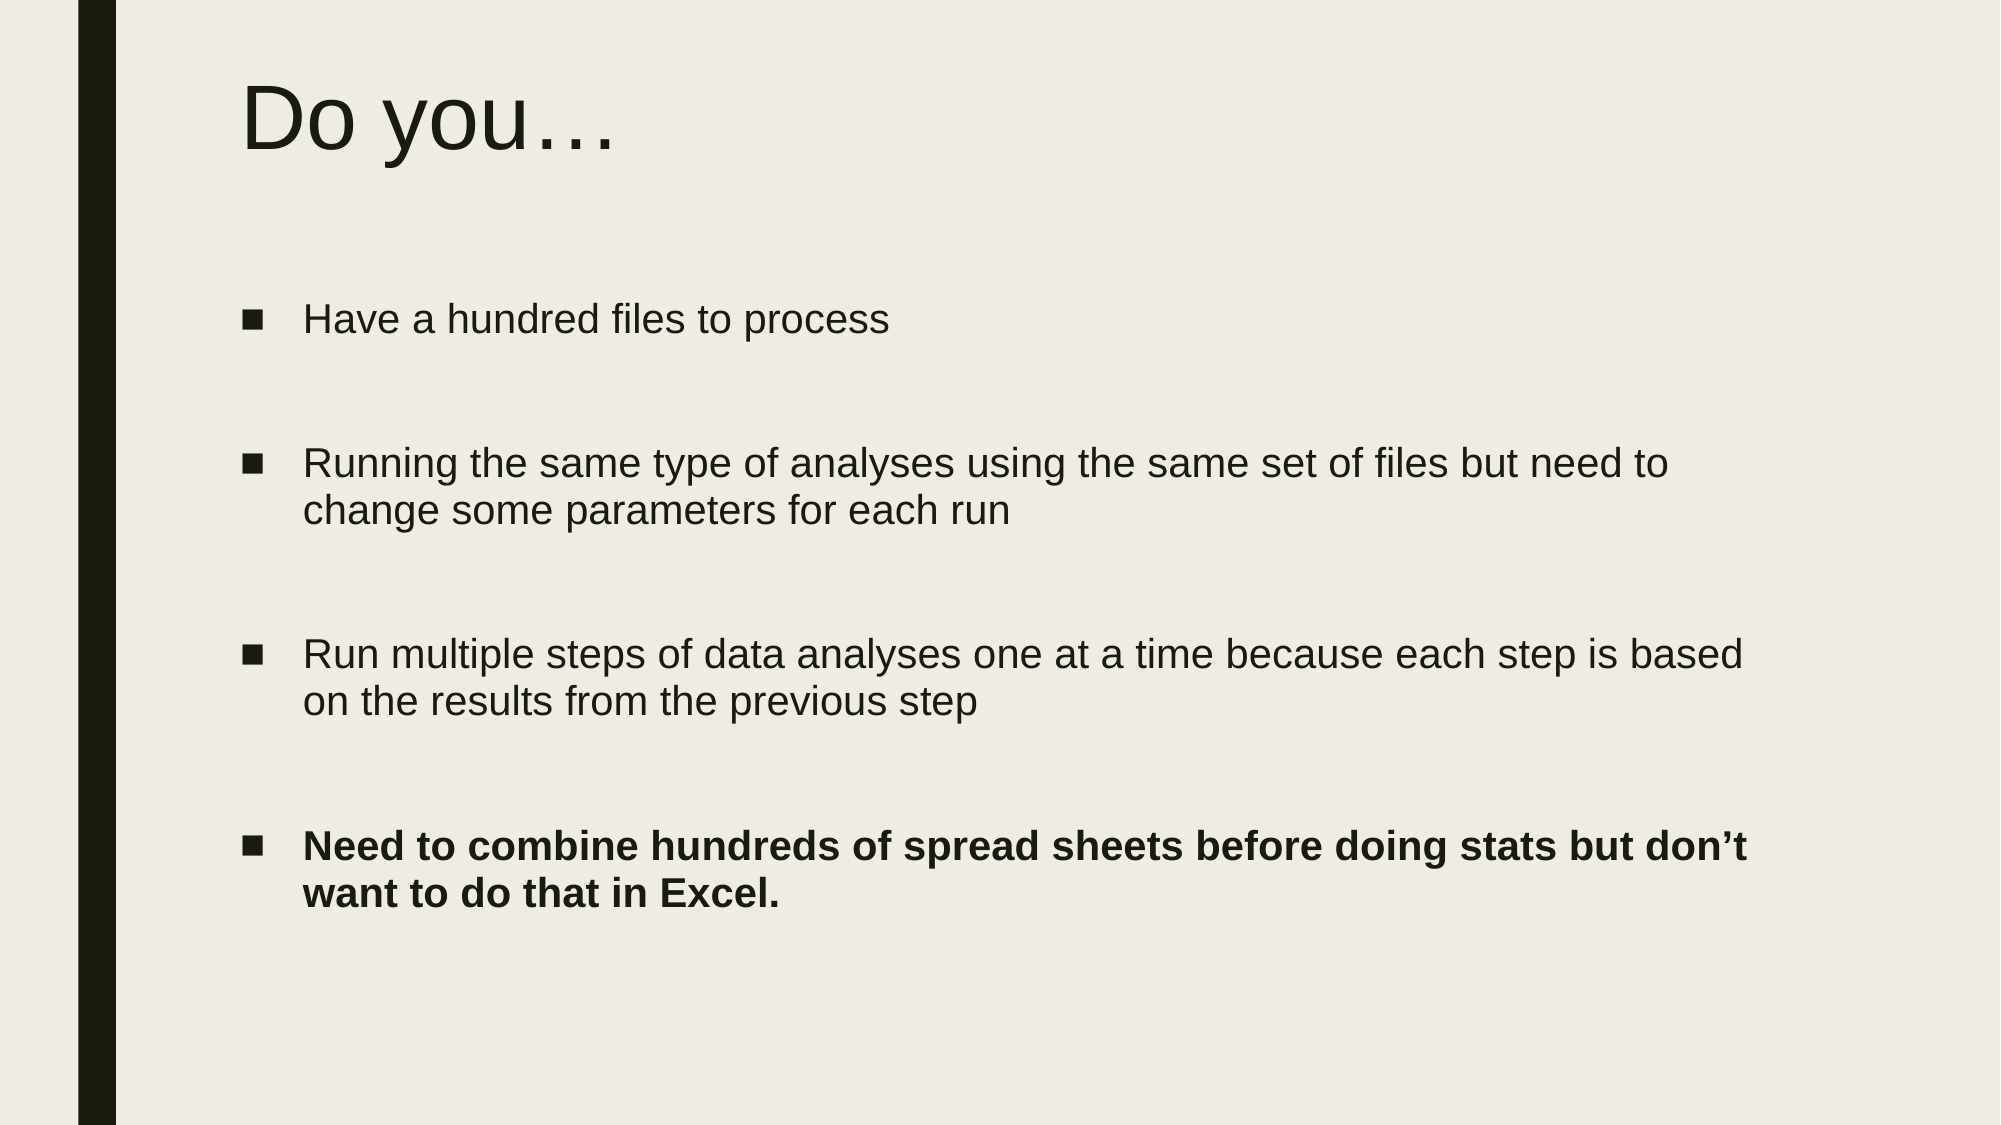

# Do you…
Have a hundred files to process

Running the same type of analyses using the same set of files but need to change some parameters for each run

Run multiple steps of data analyses one at a time because each step is based on the results from the previous step

Need to combine hundreds of spread sheets before doing stats but don’t want to do that in Excel.